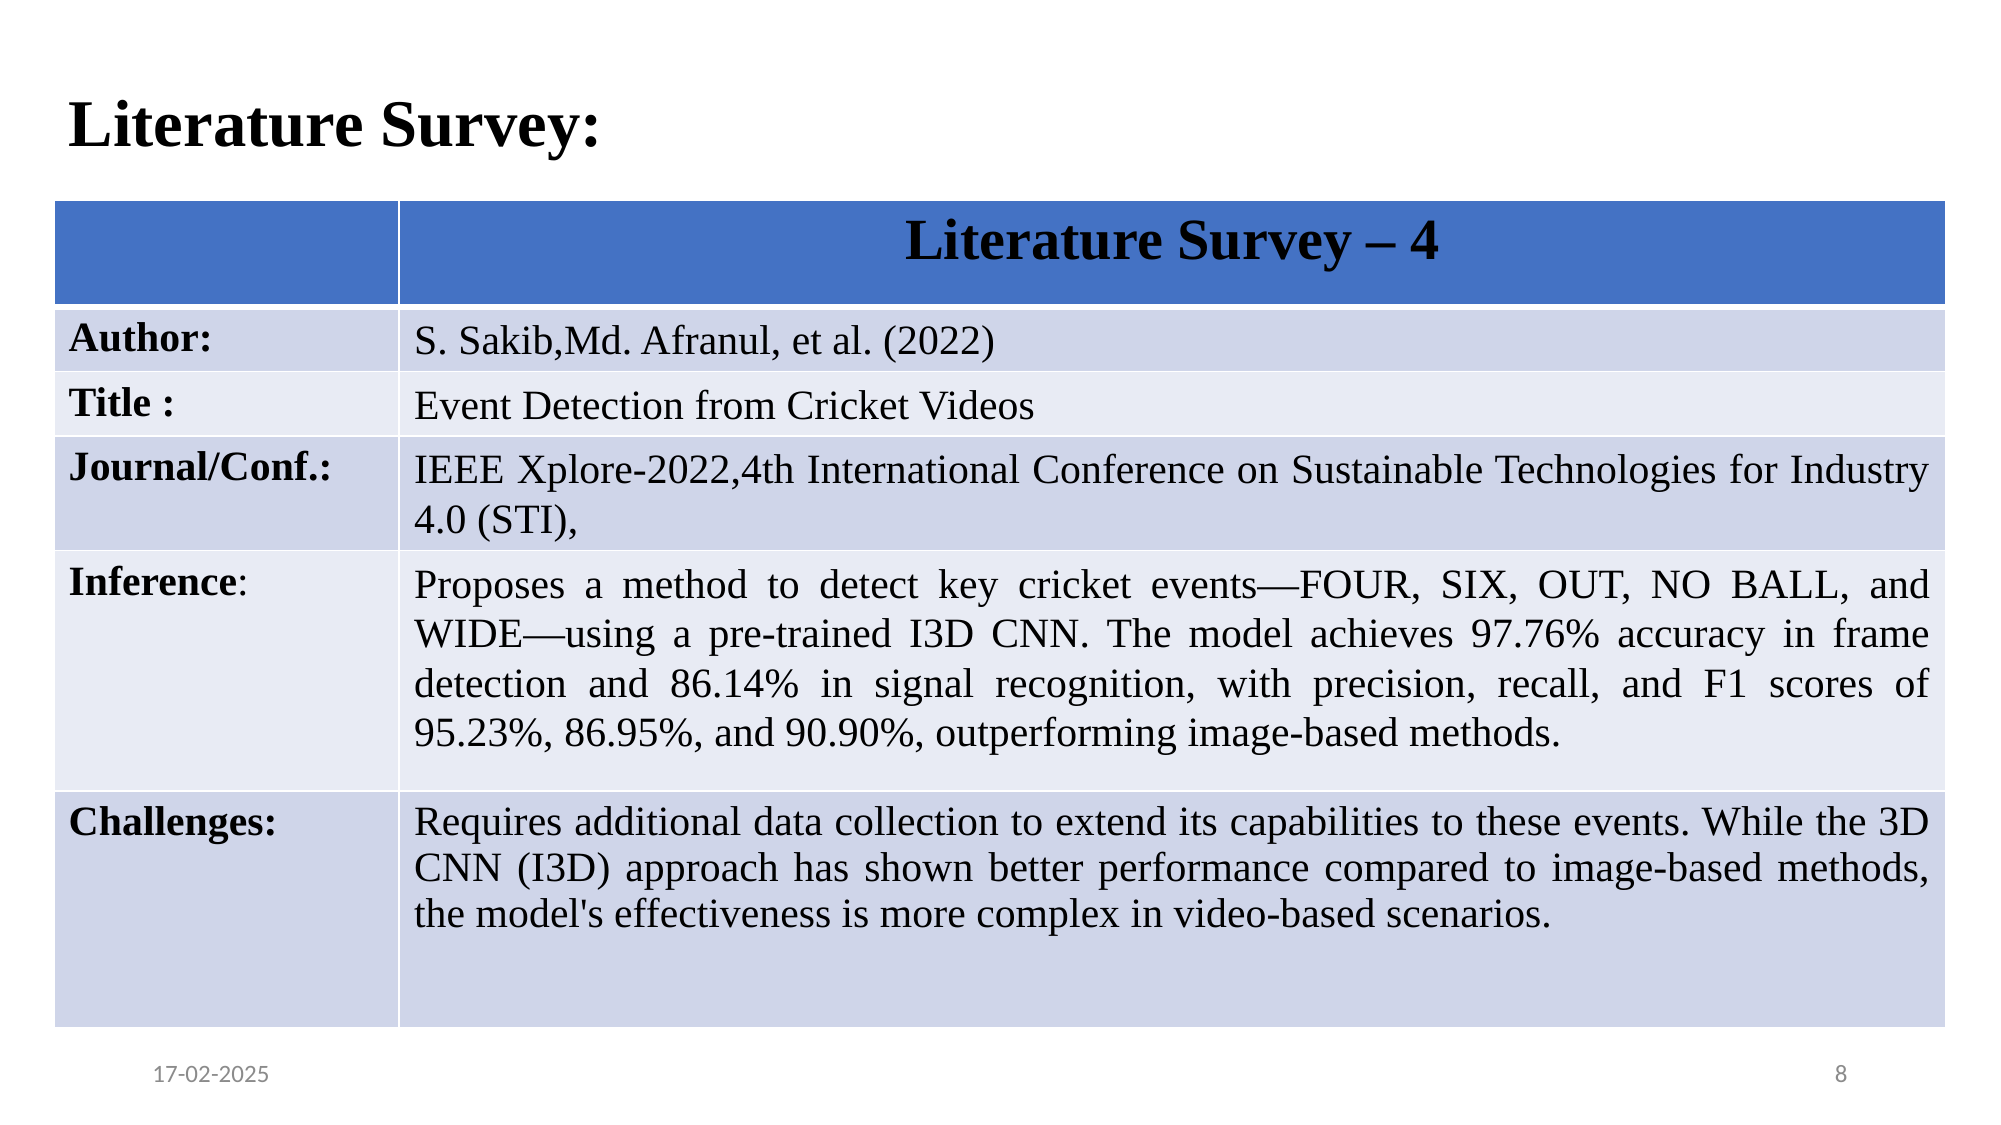

#
Literature Survey:
|  | Literature Survey – 4 |
| --- | --- |
| Author: | S. Sakib,Md. Afranul, et al. (2022) |
| Title : | Event Detection from Cricket Videos |
| Journal/Conf.: | IEEE Xplore-2022,4th International Conference on Sustainable Technologies for Industry 4.0 (STI), |
| Inference: | Proposes a method to detect key cricket events—FOUR, SIX, OUT, NO BALL, and WIDE—using a pre-trained I3D CNN. The model achieves 97.76% accuracy in frame detection and 86.14% in signal recognition, with precision, recall, and F1 scores of 95.23%, 86.95%, and 90.90%, outperforming image-based methods. |
| Challenges: | Requires additional data collection to extend its capabilities to these events. While the 3D CNN (I3D) approach has shown better performance compared to image-based methods, the model's effectiveness is more complex in video-based scenarios. |
17-02-2025
8